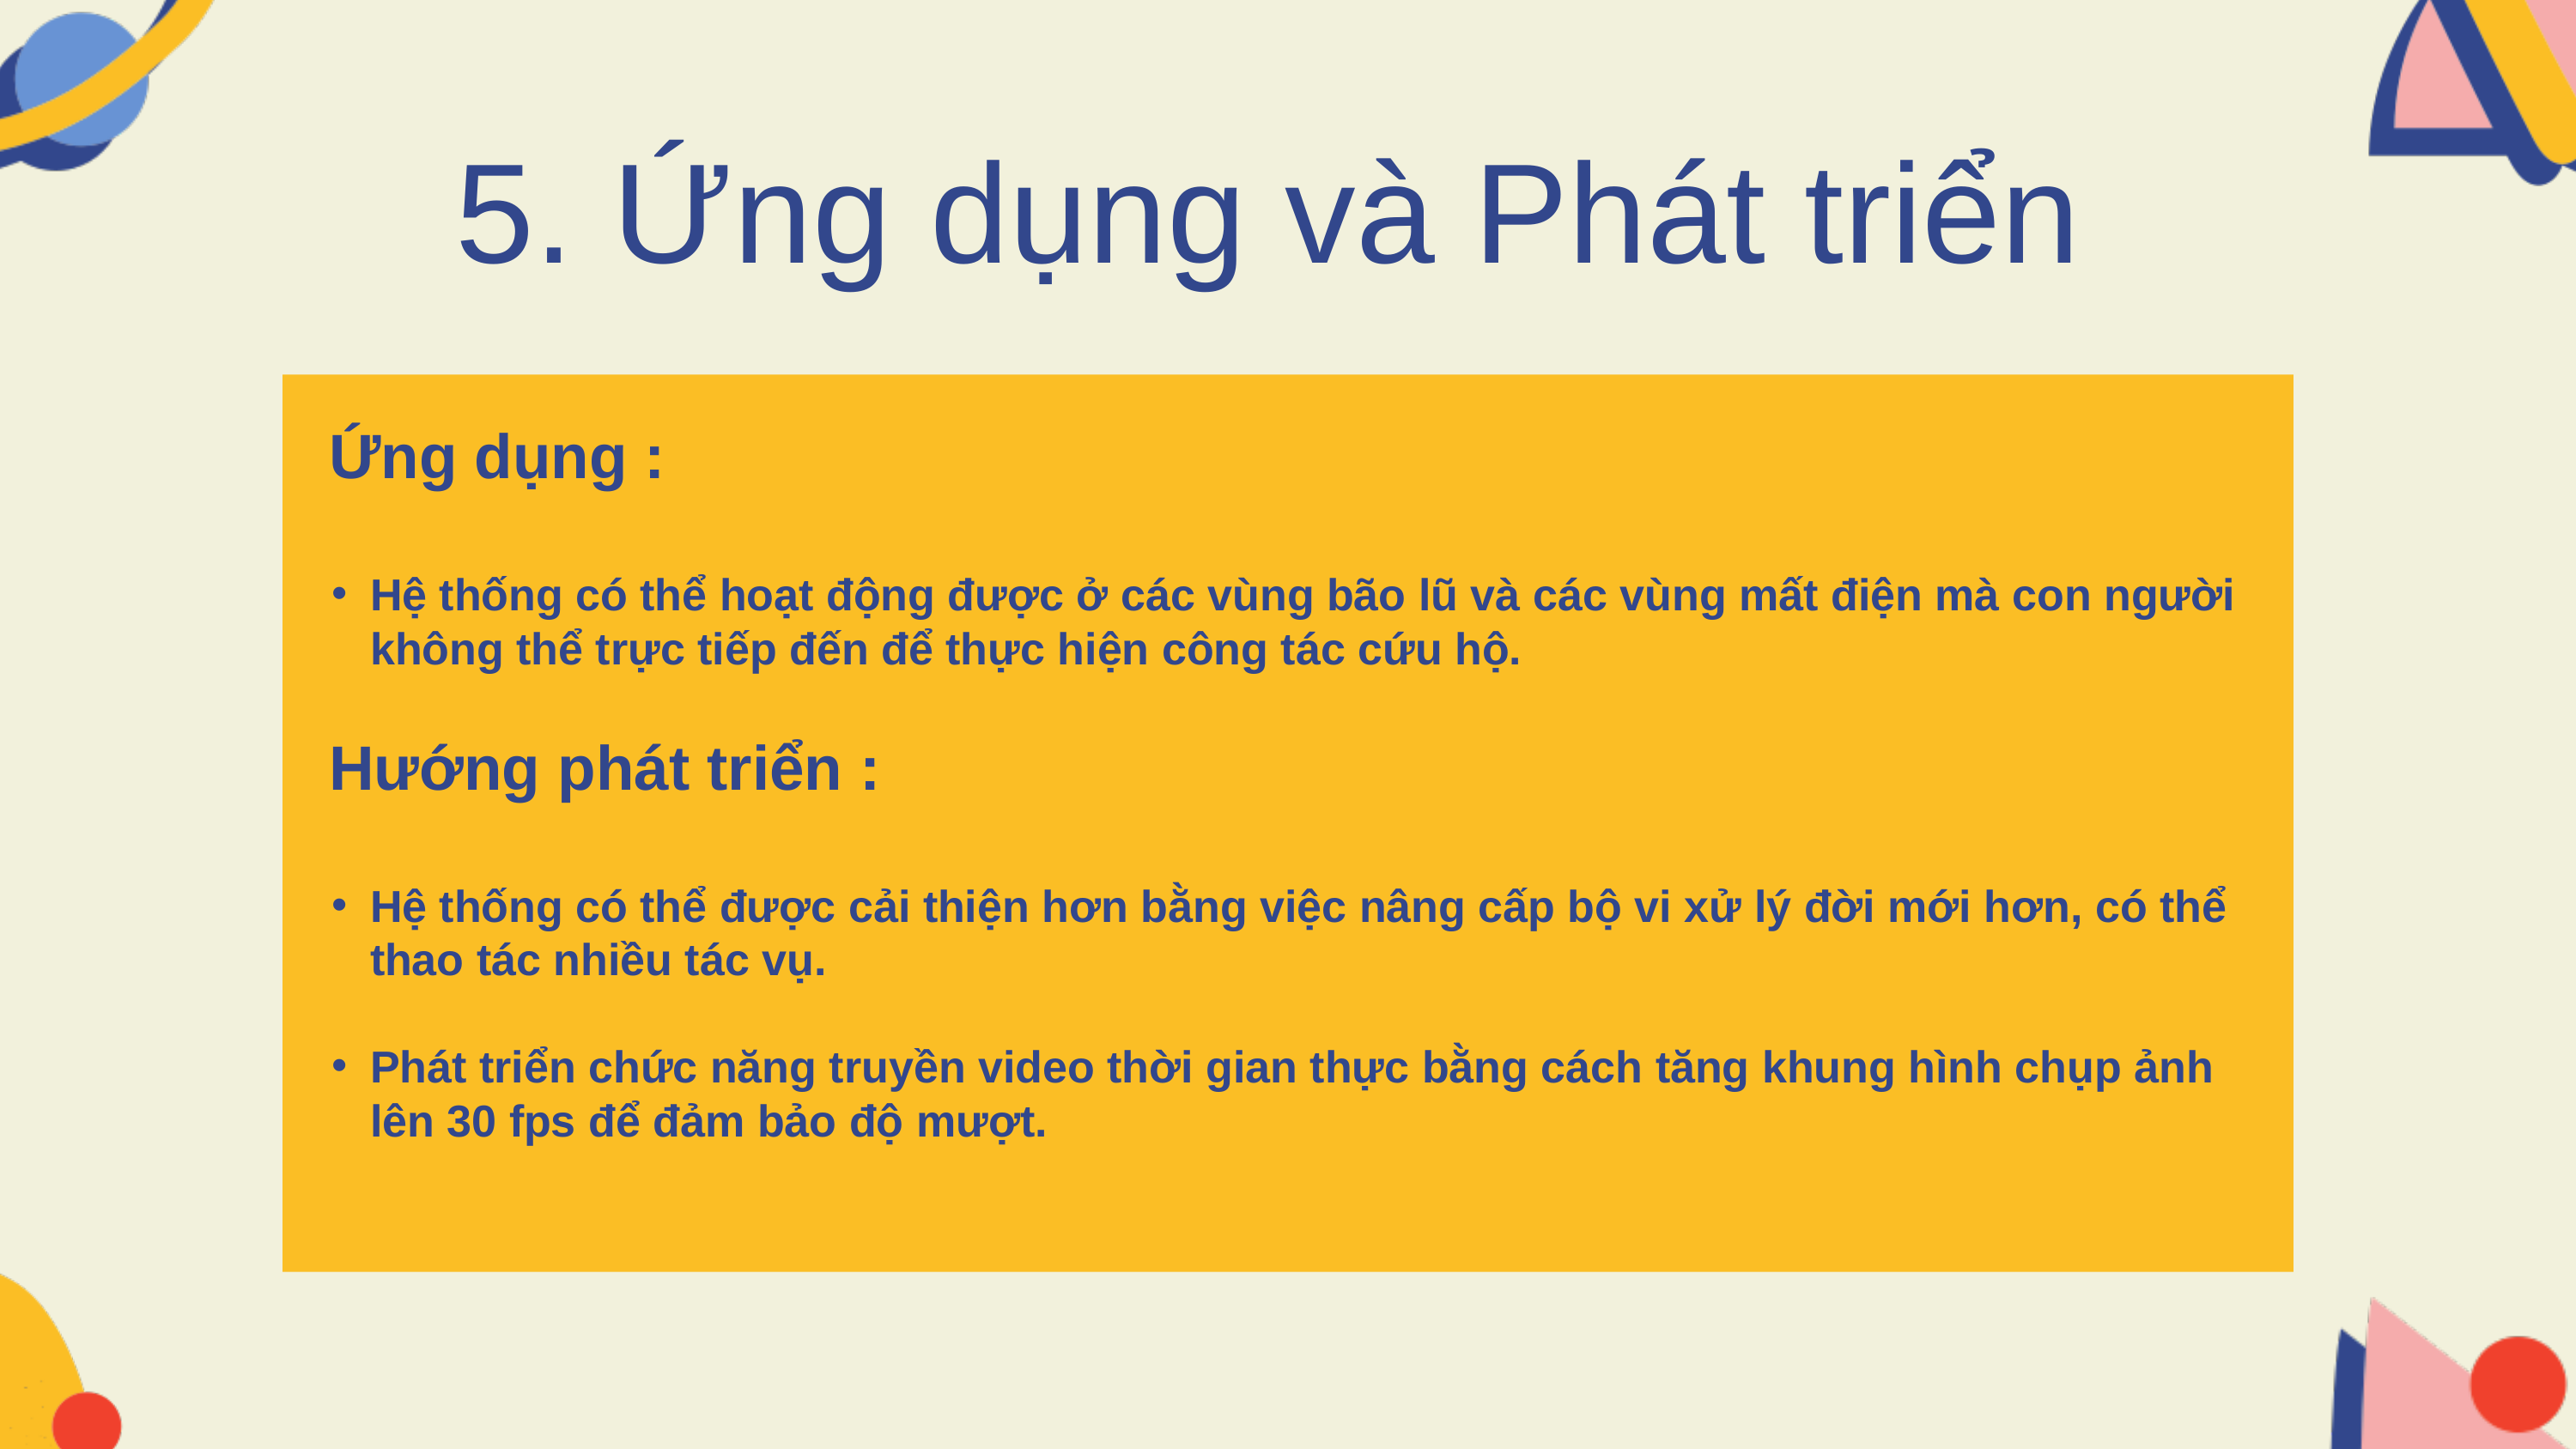

5. Ứng dụng và Phát triển

  Ứng dụng :

Hệ thống có thể hoạt động được ở các vùng bão lũ và các vùng mất điện mà con người không thể trực tiếp đến để thực hiện công tác cứu hộ.

  Hướng phát triển :

Hệ thống có thể được cải thiện hơn bằng việc nâng cấp bộ vi xử lý đời mới hơn, có thể thao tác nhiều tác vụ.

Phát triển chức năng truyền video thời gian thực bằng cách tăng khung hình chụp ảnh lên 30 fps để đảm bảo độ mượt.